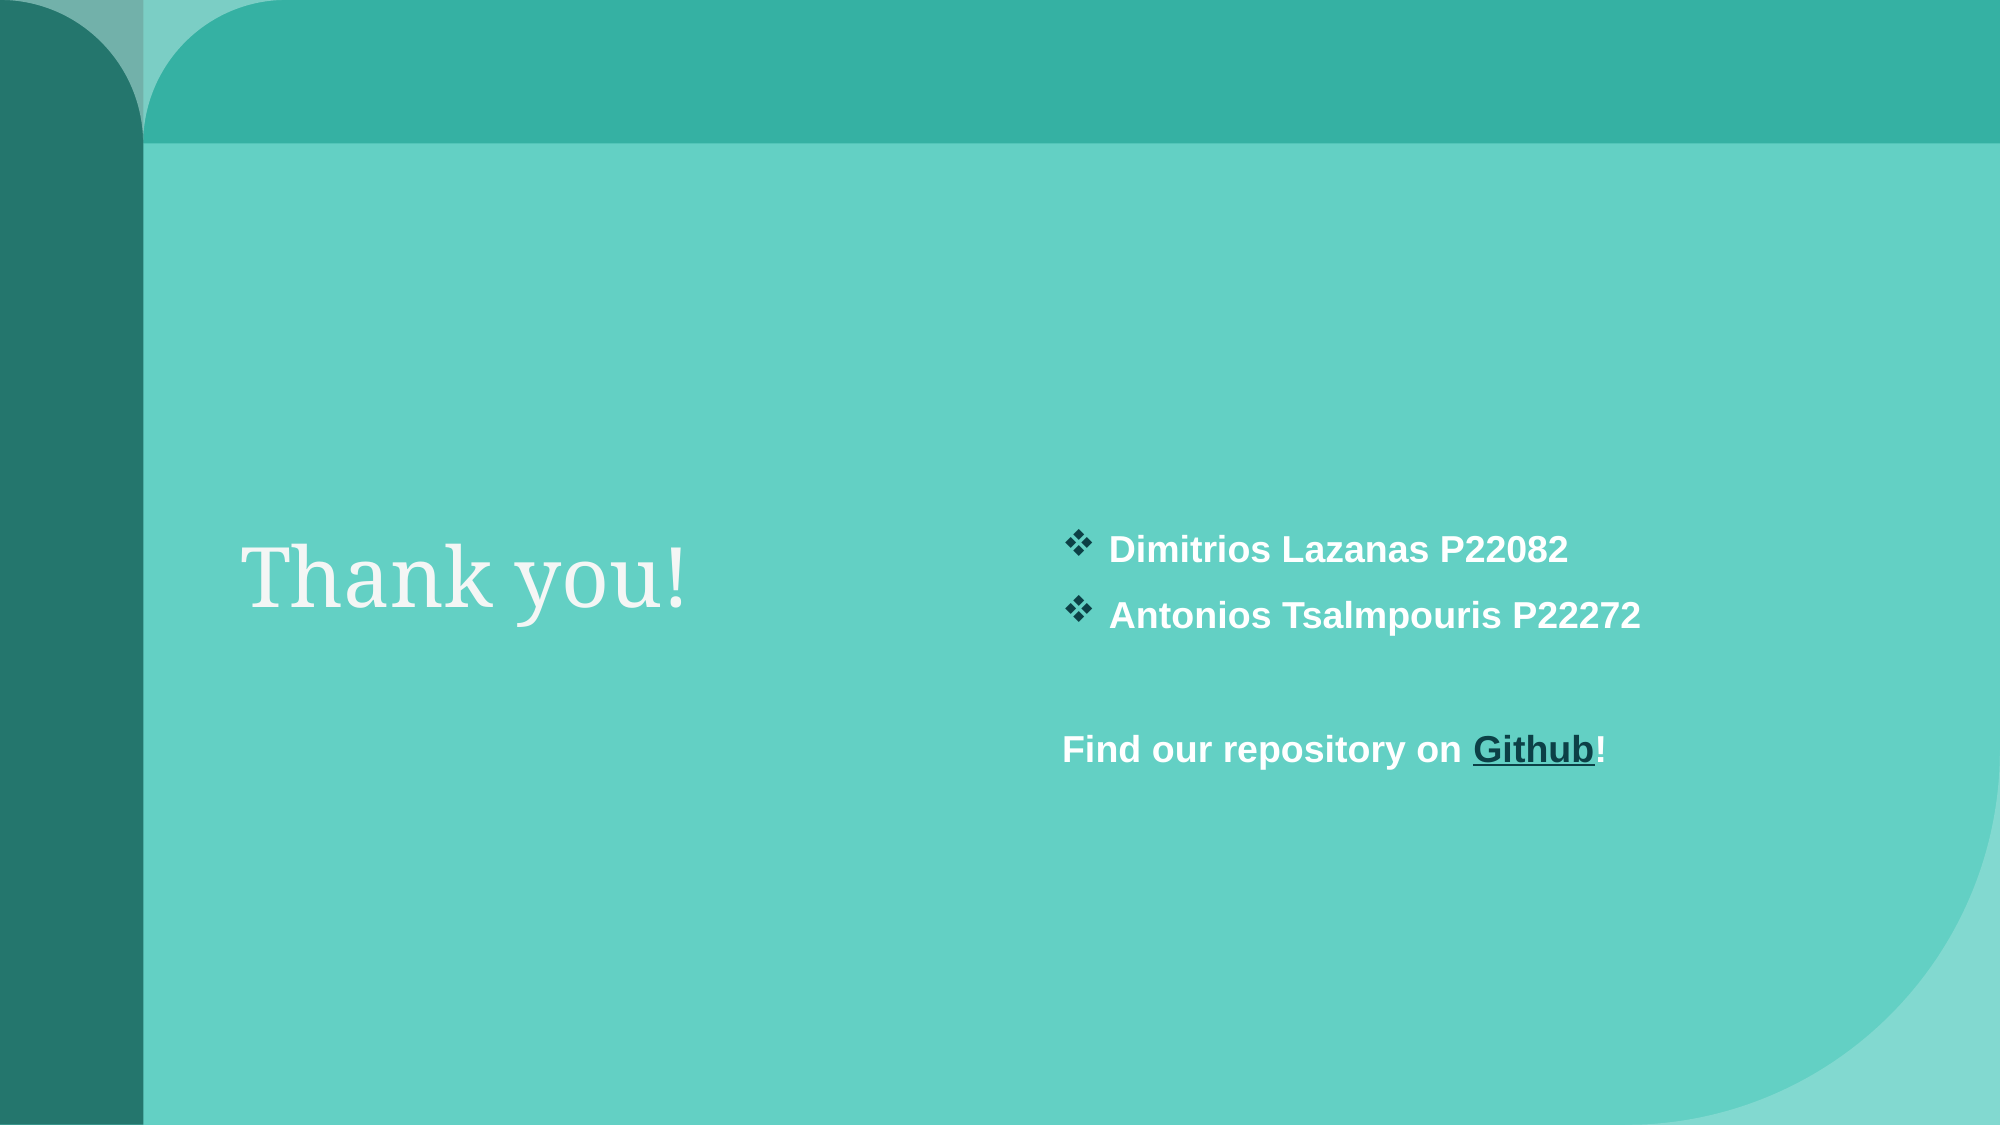

Thank you!
Dimitrios Lazanas P22082
Antonios Tsalmpouris P22272

Find our repository on Github!